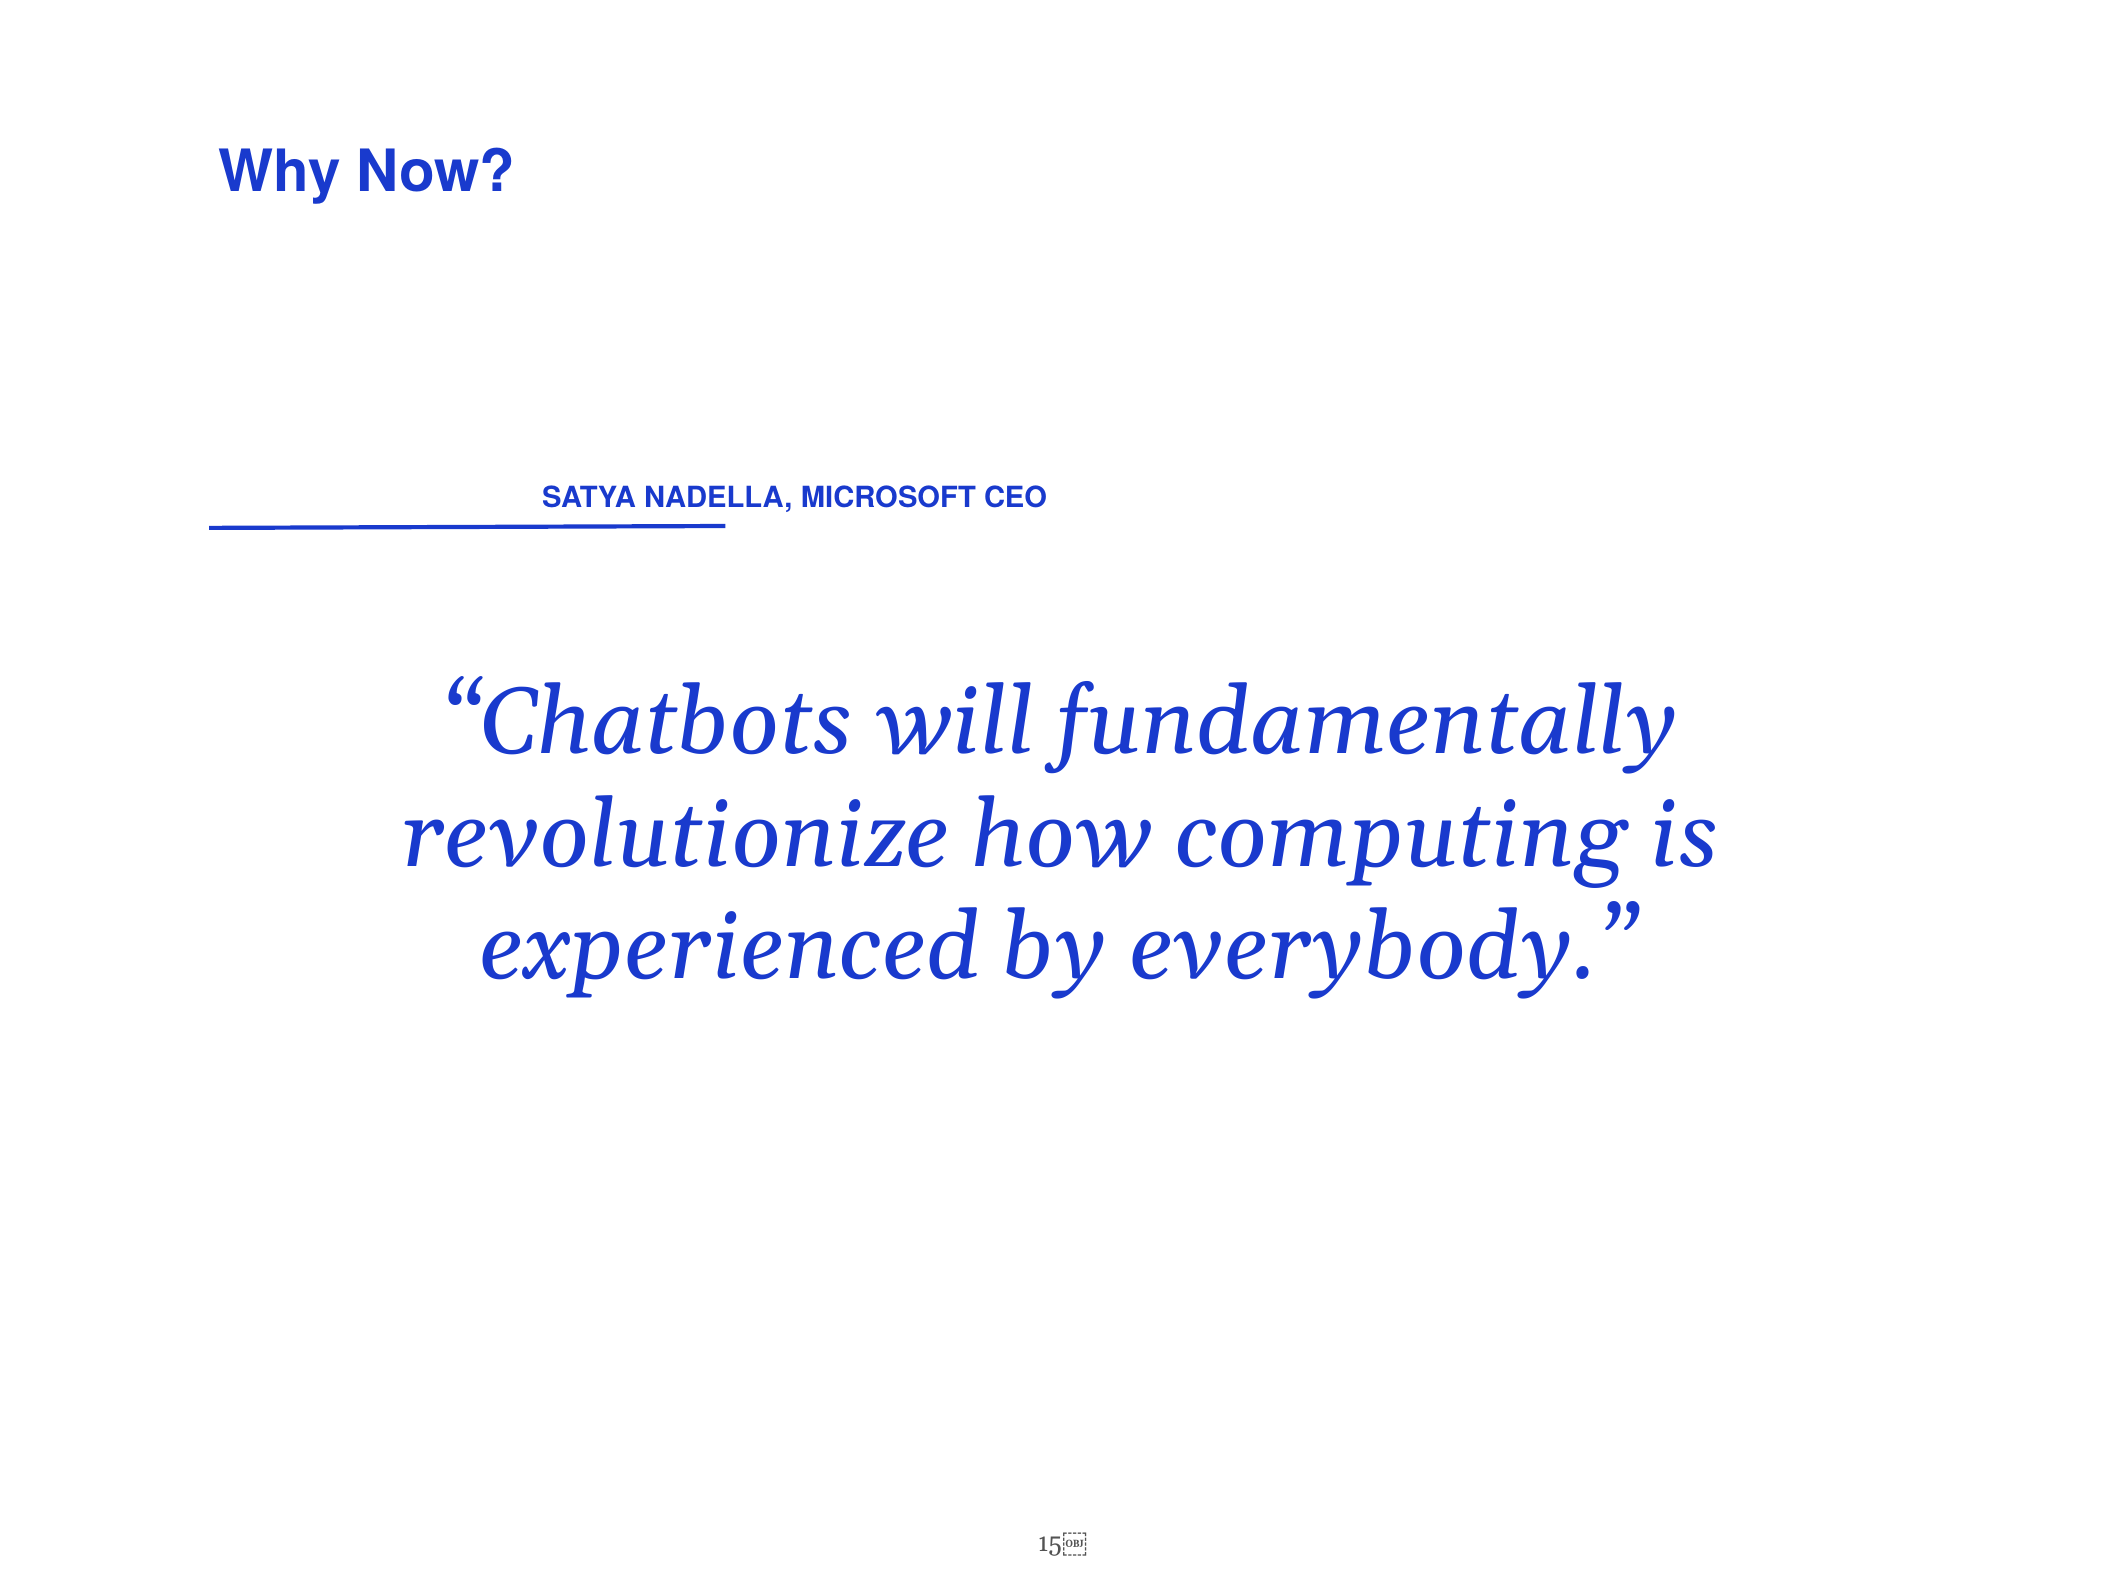

Why Now?
SATYA NADELLA, MICROSOFT CEO

“Chatbots will fundamentally revolutionize how computing is experienced by everybody.”

15￼
15